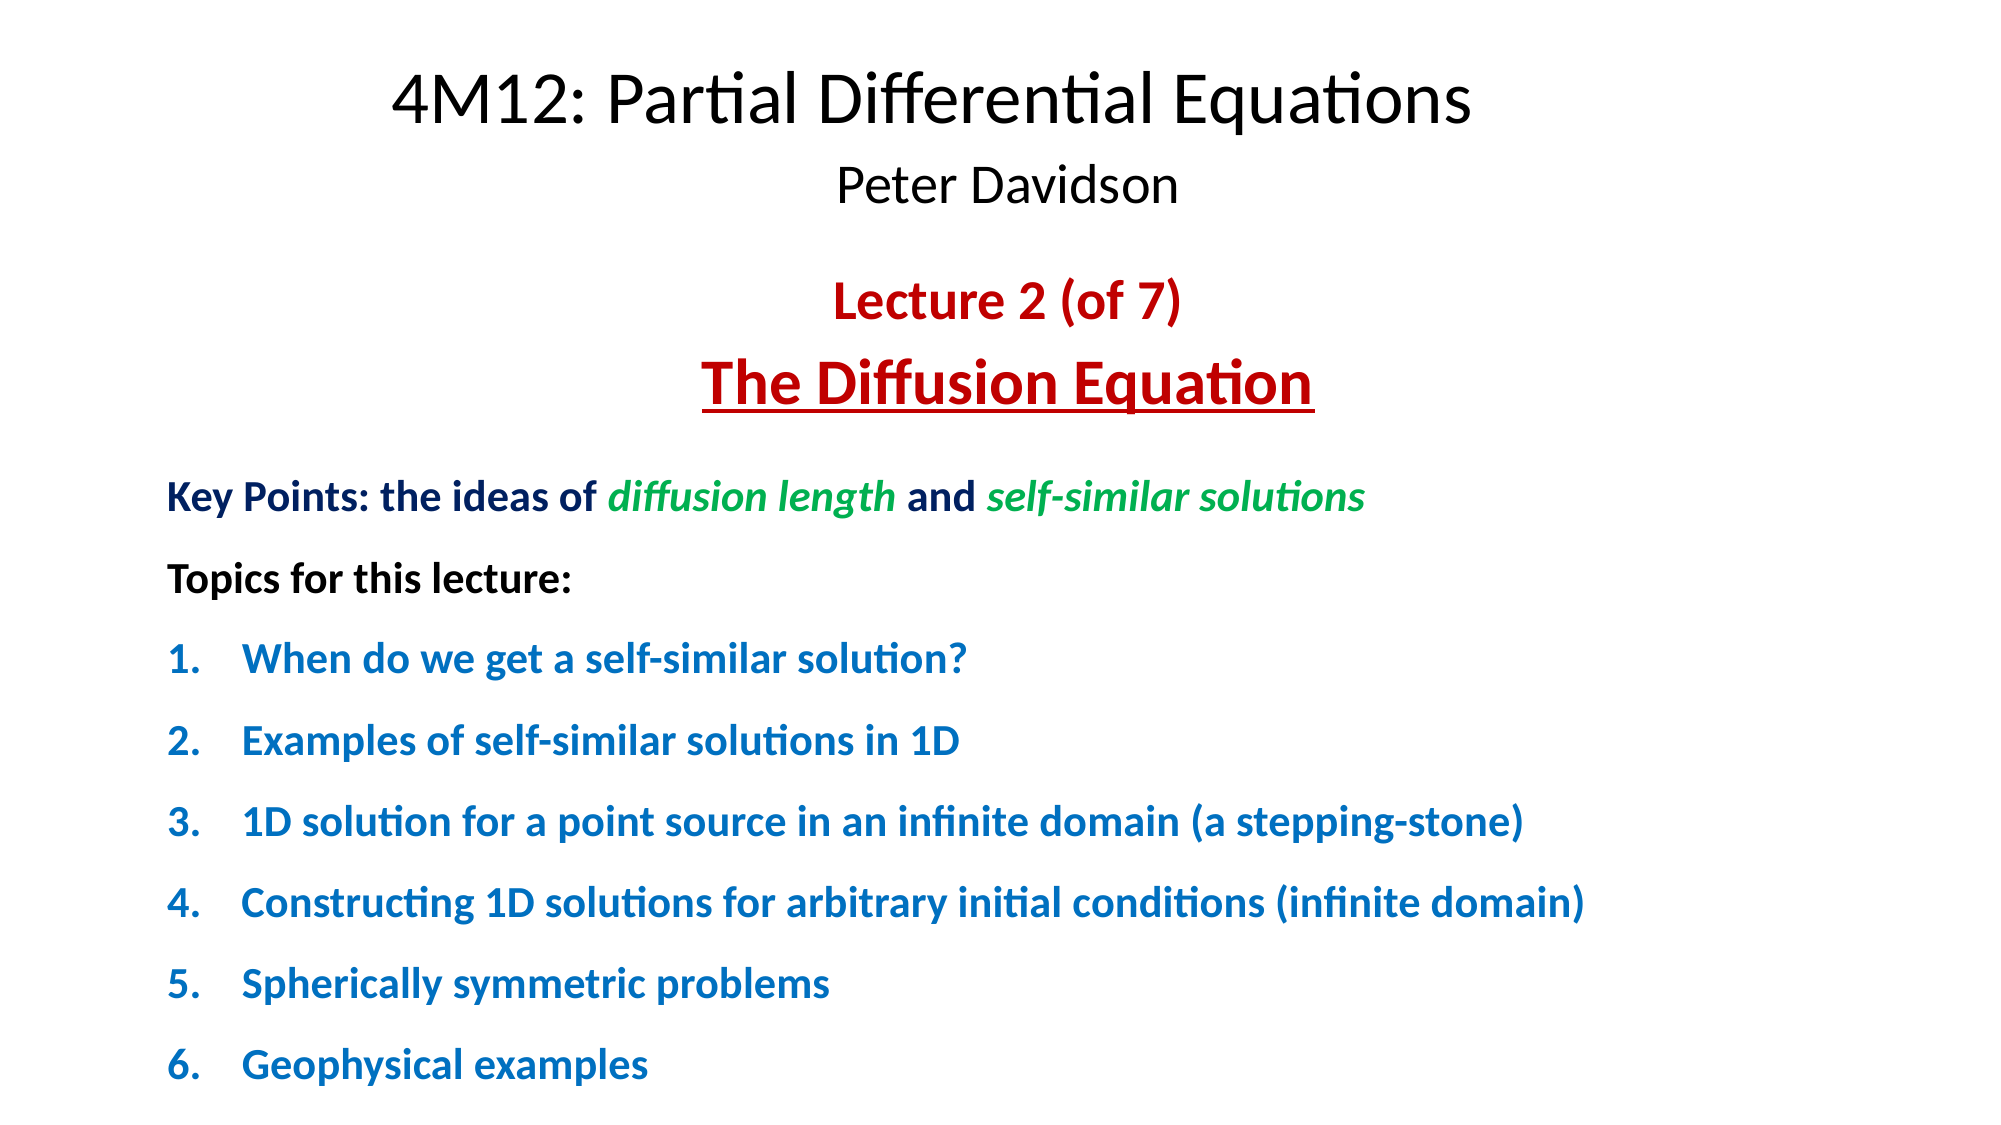

# 4M12: Partial Differential Equations
Peter Davidson

Lecture 2 (of 7)
The Diffusion Equation

Key Points: the ideas of diffusion length and self-similar solutions
Topics for this lecture:
When do we get a self-similar solution?
Examples of self-similar solutions in 1D
3.    1D solution for a point source in an infinite domain (a stepping-stone)
4.    Constructing 1D solutions for arbitrary initial conditions (infinite domain)
Spherically symmetric problems
Geophysical examples